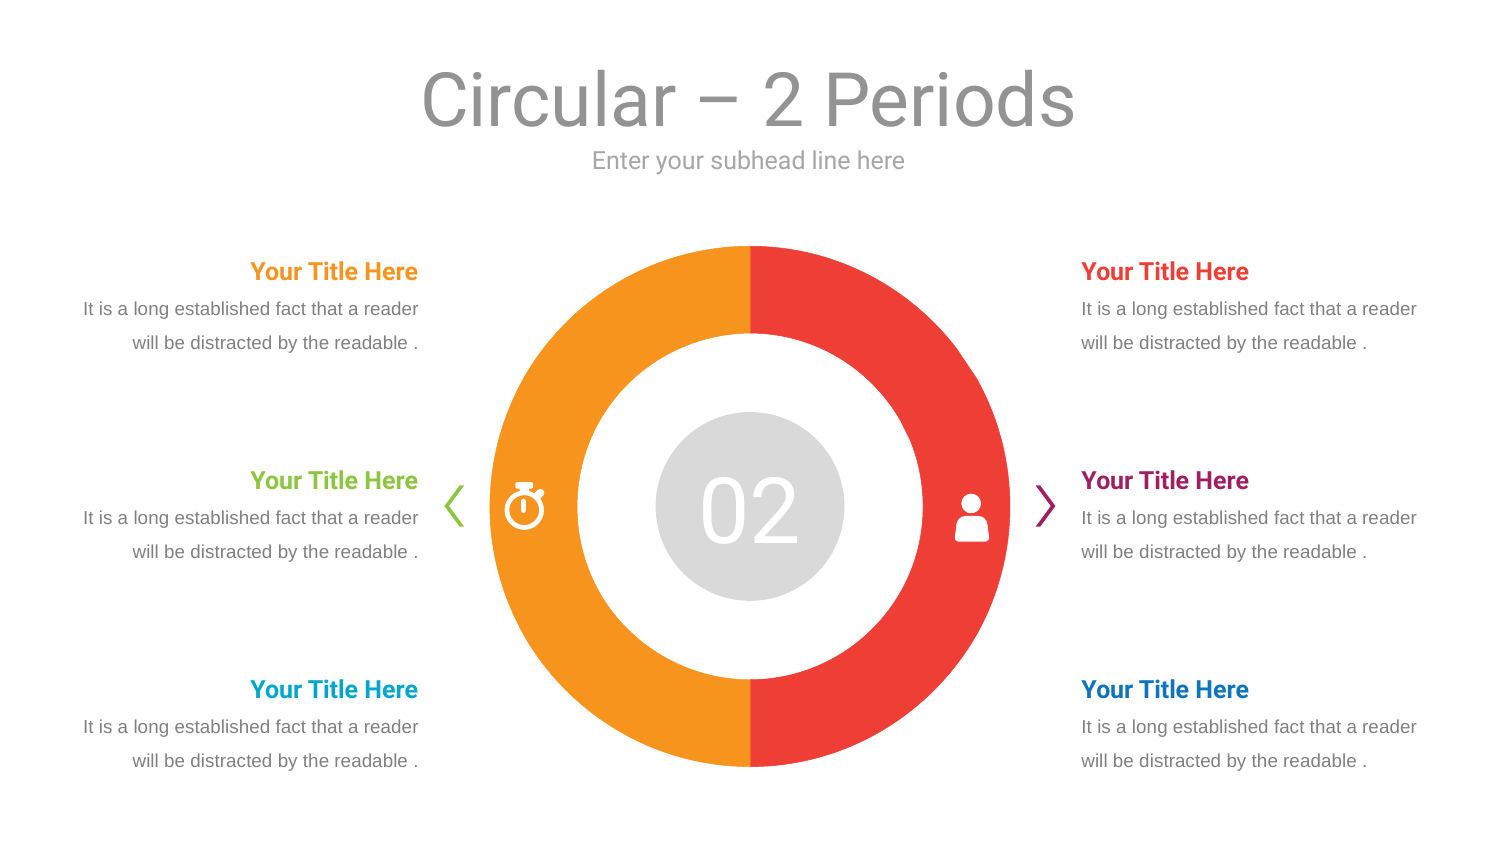

# Circular – 2 Periods
Enter your subhead line here
Your Title Here
It is a long established fact that a reader will be distracted by the readable .
Your Title Here
It is a long established fact that a reader will be distracted by the readable .

02
Your Title Here
It is a long established fact that a reader will be distracted by the readable .
Your Title Here
It is a long established fact that a reader will be distracted by the readable .

Your Title Here
It is a long established fact that a reader will be distracted by the readable .
Your Title Here
It is a long established fact that a reader will be distracted by the readable .